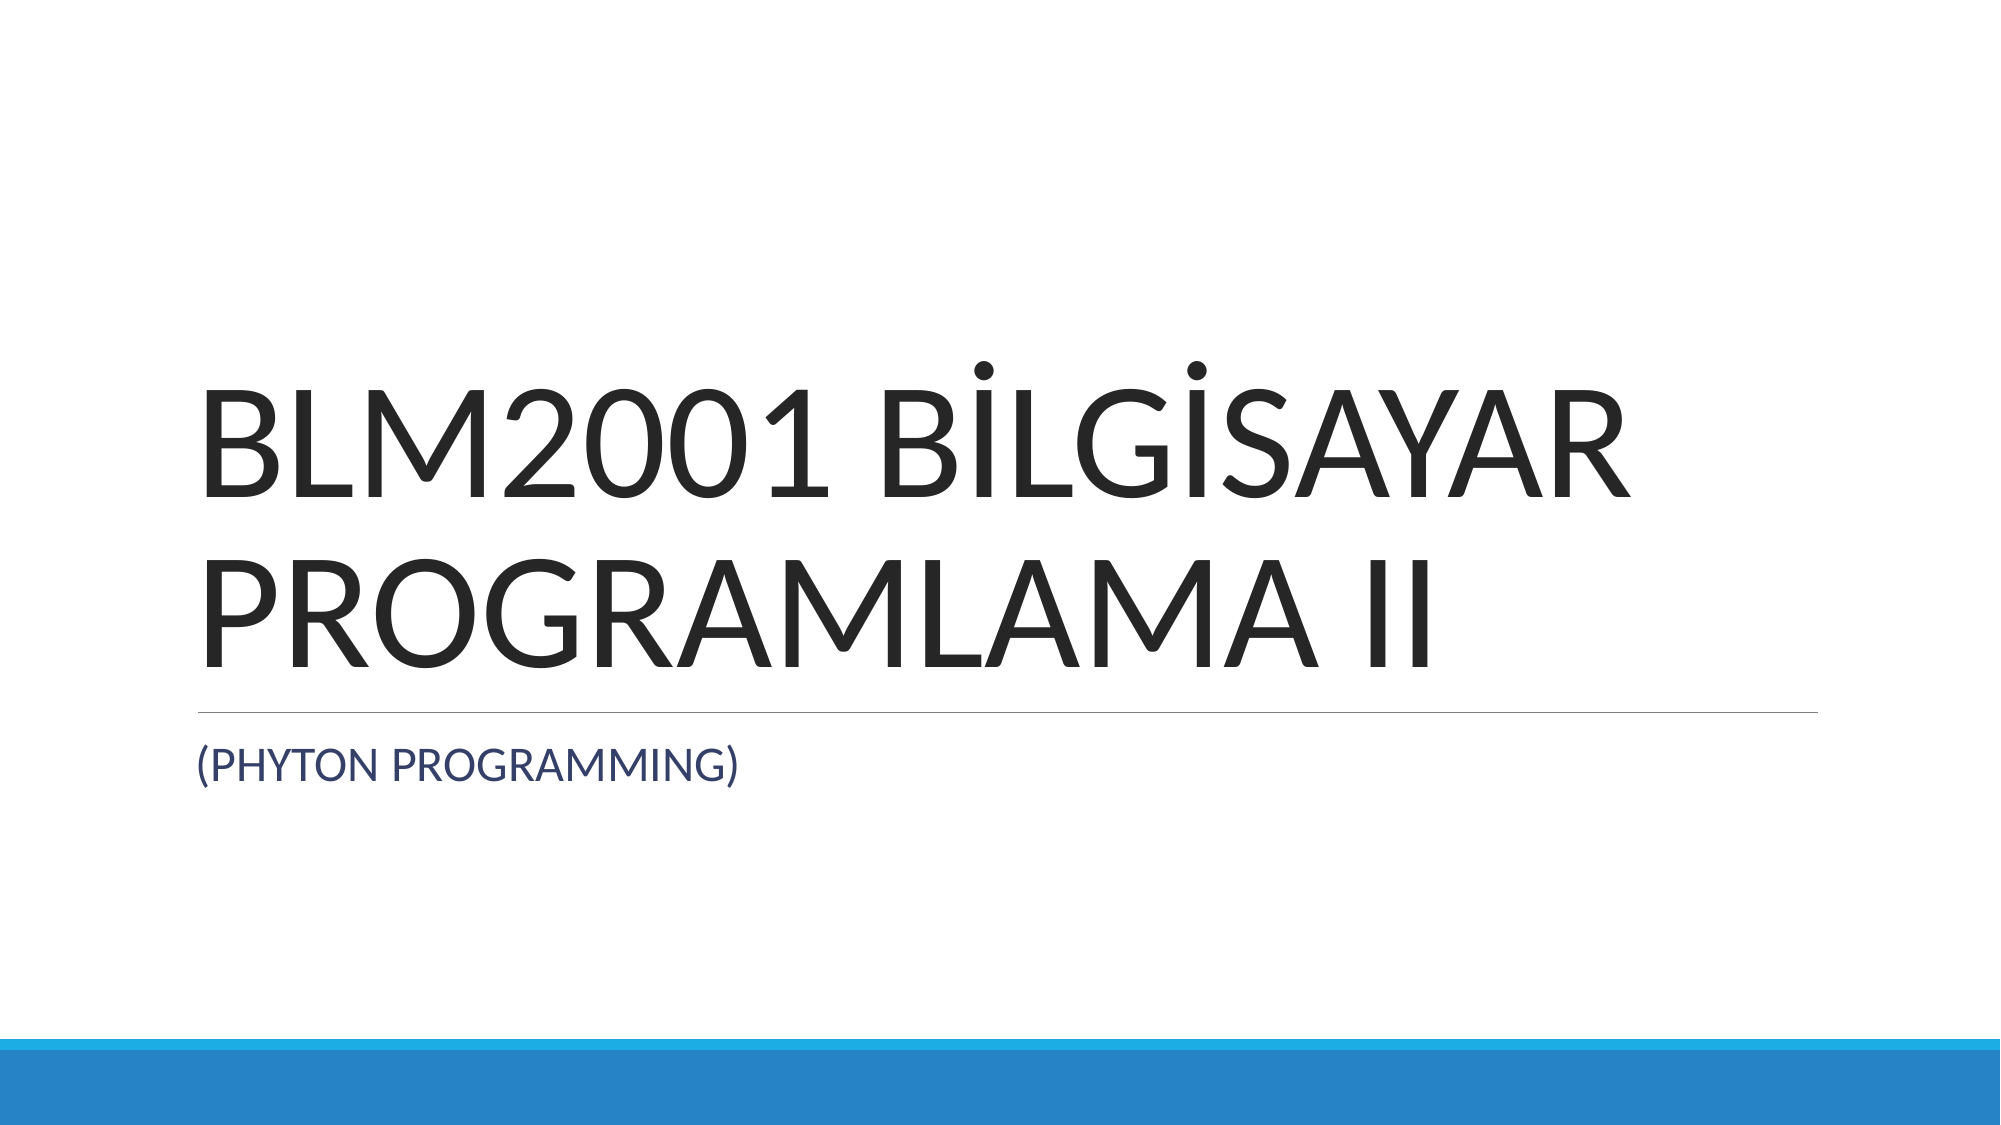

# BLM2001 BİLGİSAYAR PROGRAMLAMA II
(PHYTON PROGRAMMING)